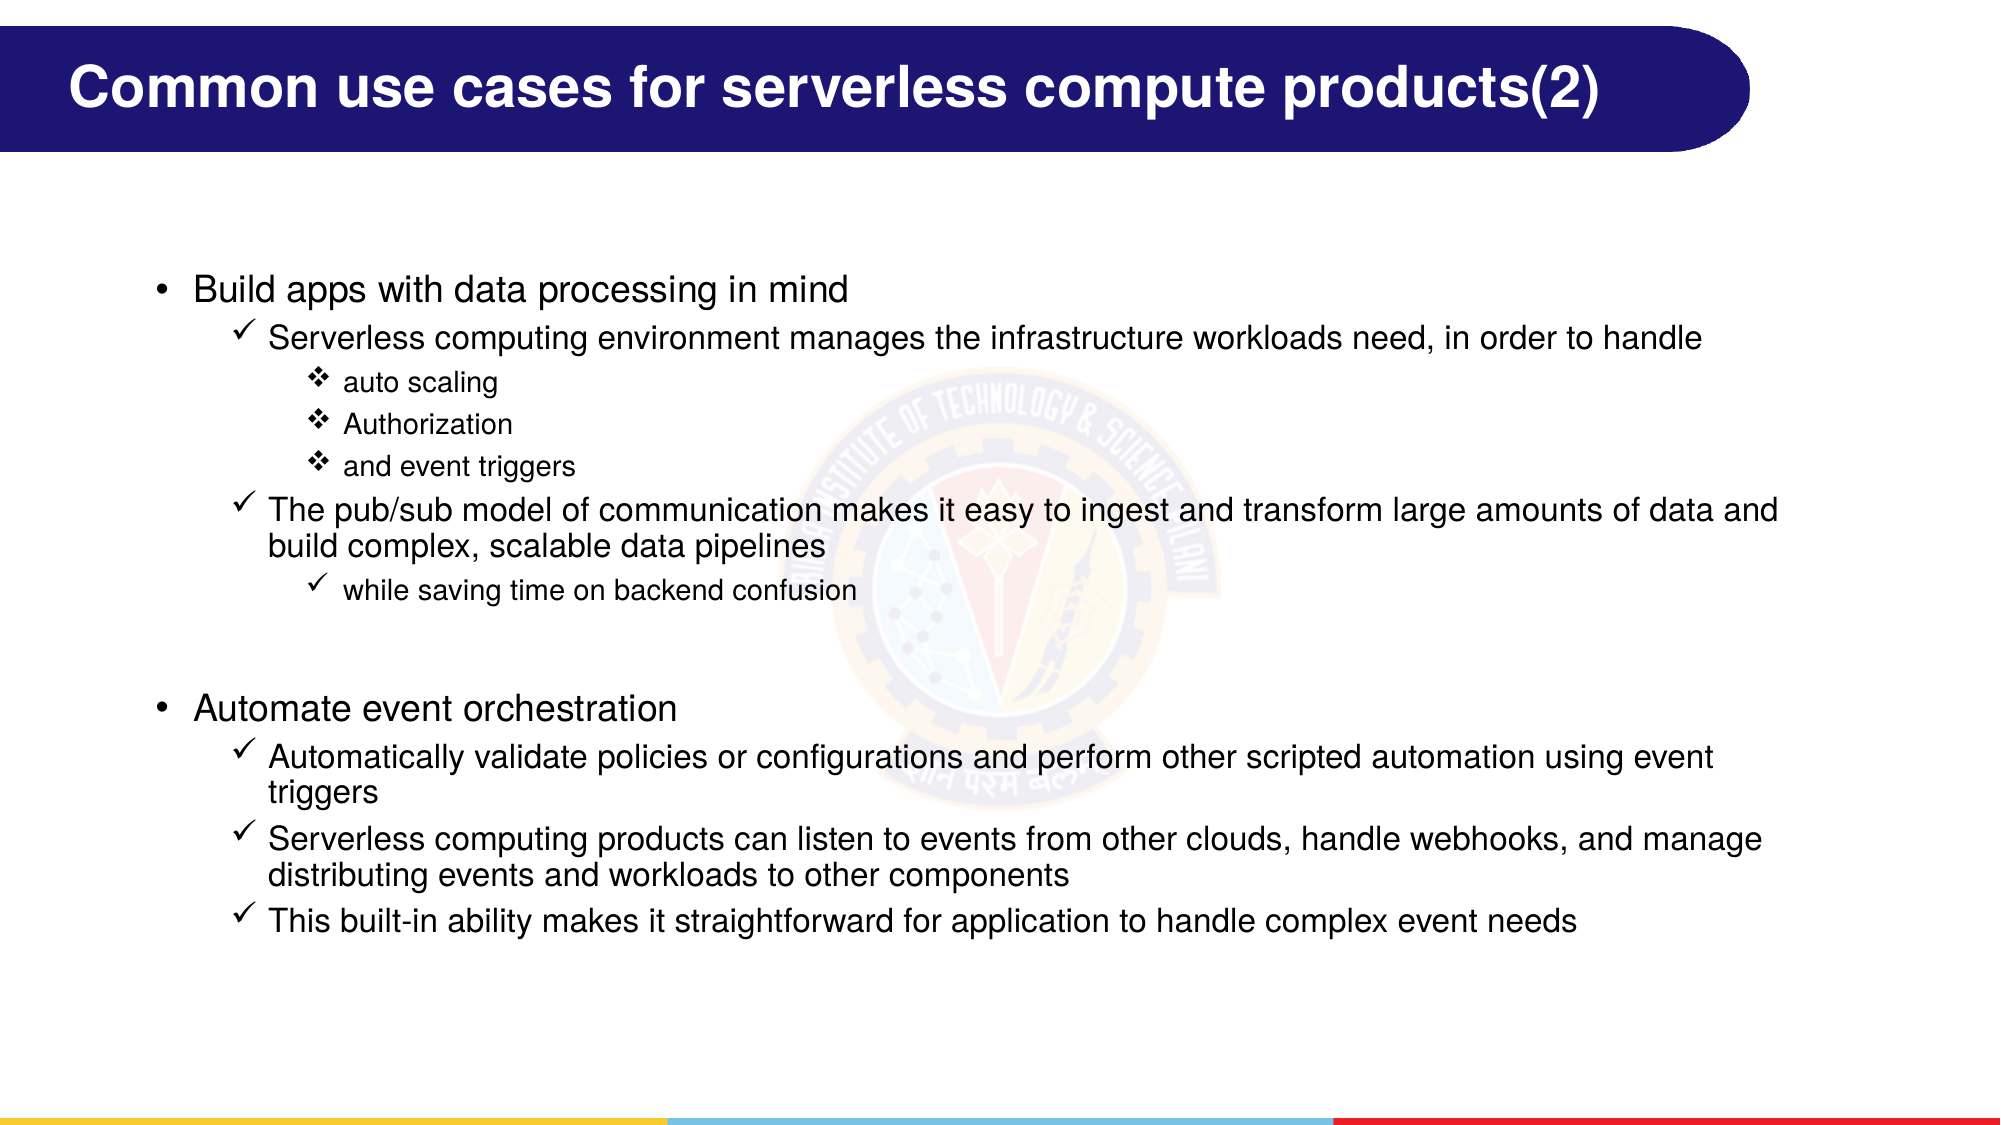

# Common use cases for serverless compute products(2)

Build apps with data processing in mind
Serverless computing environment manages the infrastructure workloads need, in order to handle
auto scaling
Authorization
and event triggers
The pub/sub model of communication makes it easy to ingest and transform large amounts of data and build complex, scalable data pipelines
while saving time on backend confusion

Automate event orchestration
Automatically validate policies or configurations and perform other scripted automation using event triggers
Serverless computing products can listen to events from other clouds, handle webhooks, and manage distributing events and workloads to other components
This built-in ability makes it straightforward for application to handle complex event needs